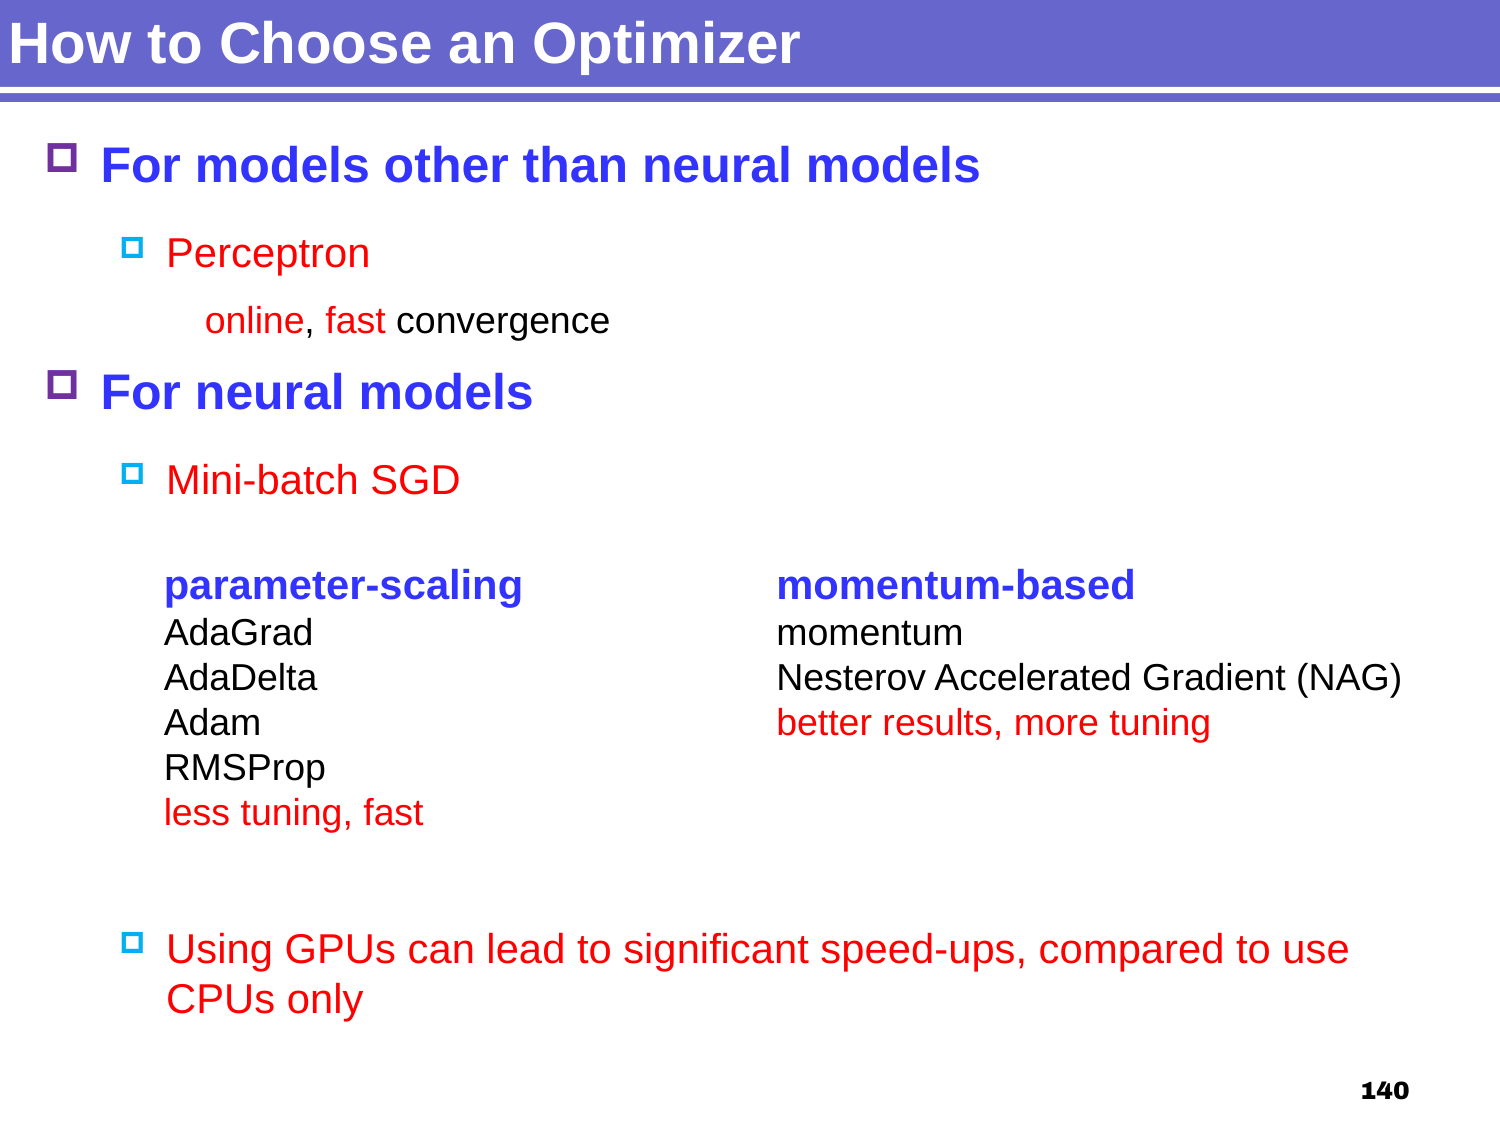

# How to Choose an Optimizer
For models other than neural models
Perceptron
 online, fast convergence
For neural models
Mini-batch SGD

Using GPUs can lead to significant speed-ups, compared to use CPUs only
parameter-scaling
AdaGrad
AdaDelta
Adam
RMSProp
less tuning, fast

momentum-based
momentum
Nesterov Accelerated Gradient (NAG)
better results, more tuning

140